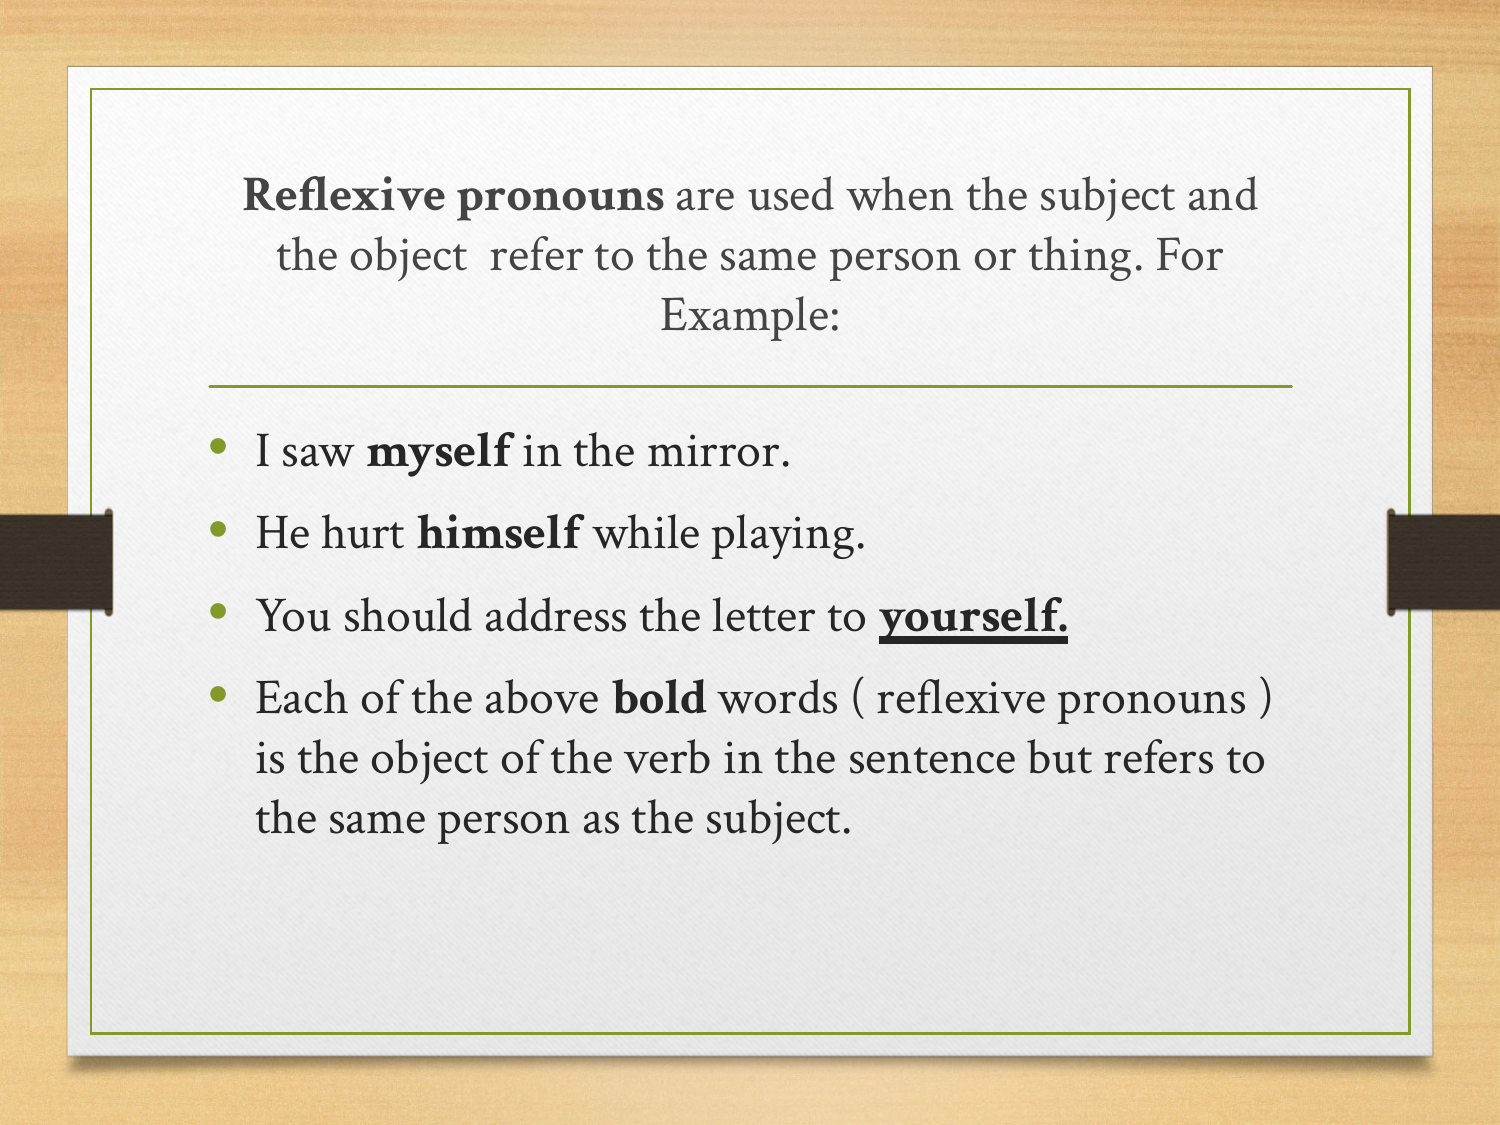

# Reflexive pronouns are used when the subject and the object  refer to the same person or thing. For Example:
I saw myself in the mirror.
He hurt himself while playing.
You should address the letter to yourself.
Each of the above bold words ( reflexive pronouns ) is the object of the verb in the sentence but refers to the same person as the subject.